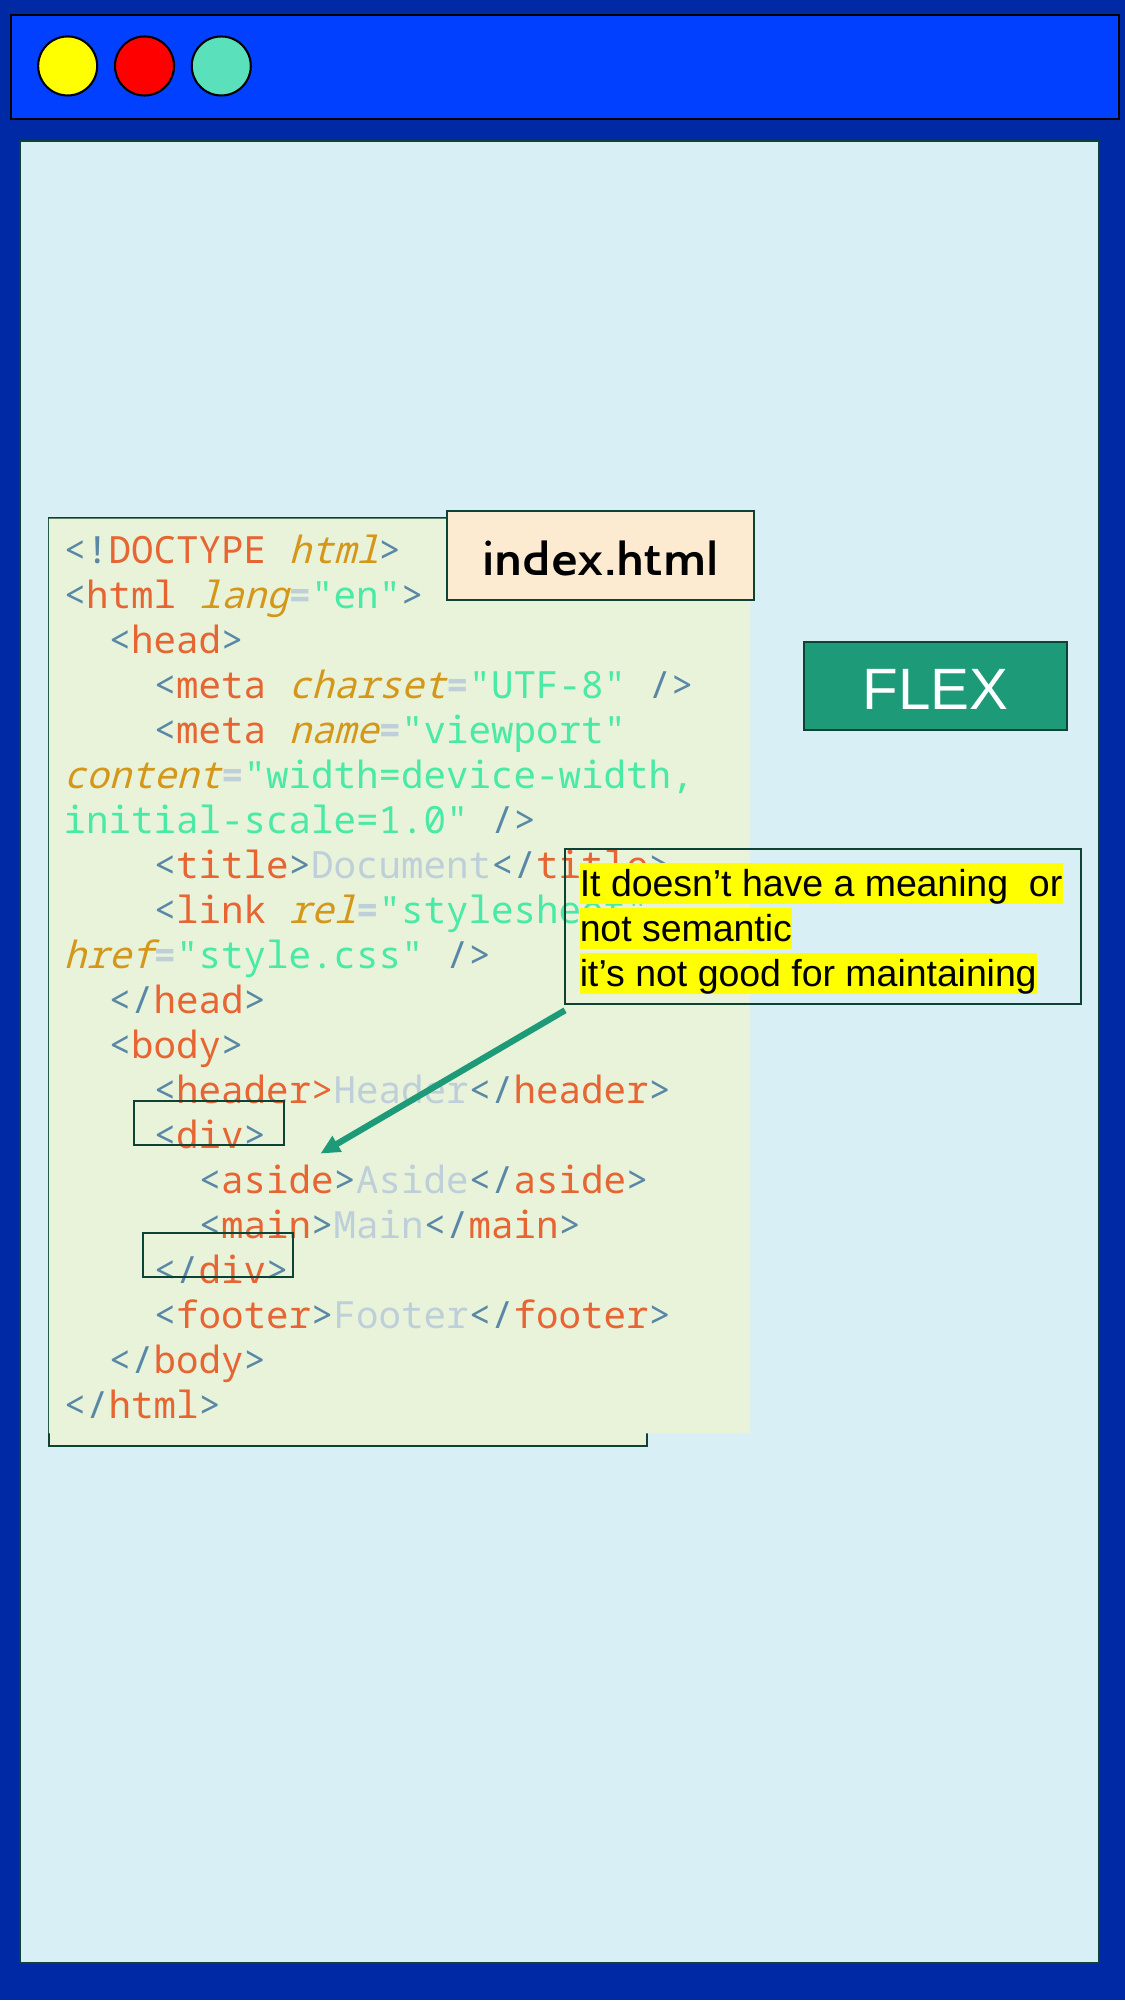

index.html

<!DOCTYPE html>
<html lang="en">
  <head>
    <meta charset="UTF-8" />
    <meta name="viewport" content="width=device-width, initial-scale=1.0" />
    <title>Document</title>
    <link rel="stylesheet" href="style.css" />
  </head>
  <body>
    <header>Header</header>
    <div>
      <aside>Aside</aside>
      <main>Main</main>
    </div>
    <footer>Footer</footer>
  </body>
</html>
It doesn’t have a meaning  or not semantic
it’s not good for maintaining

FLEX